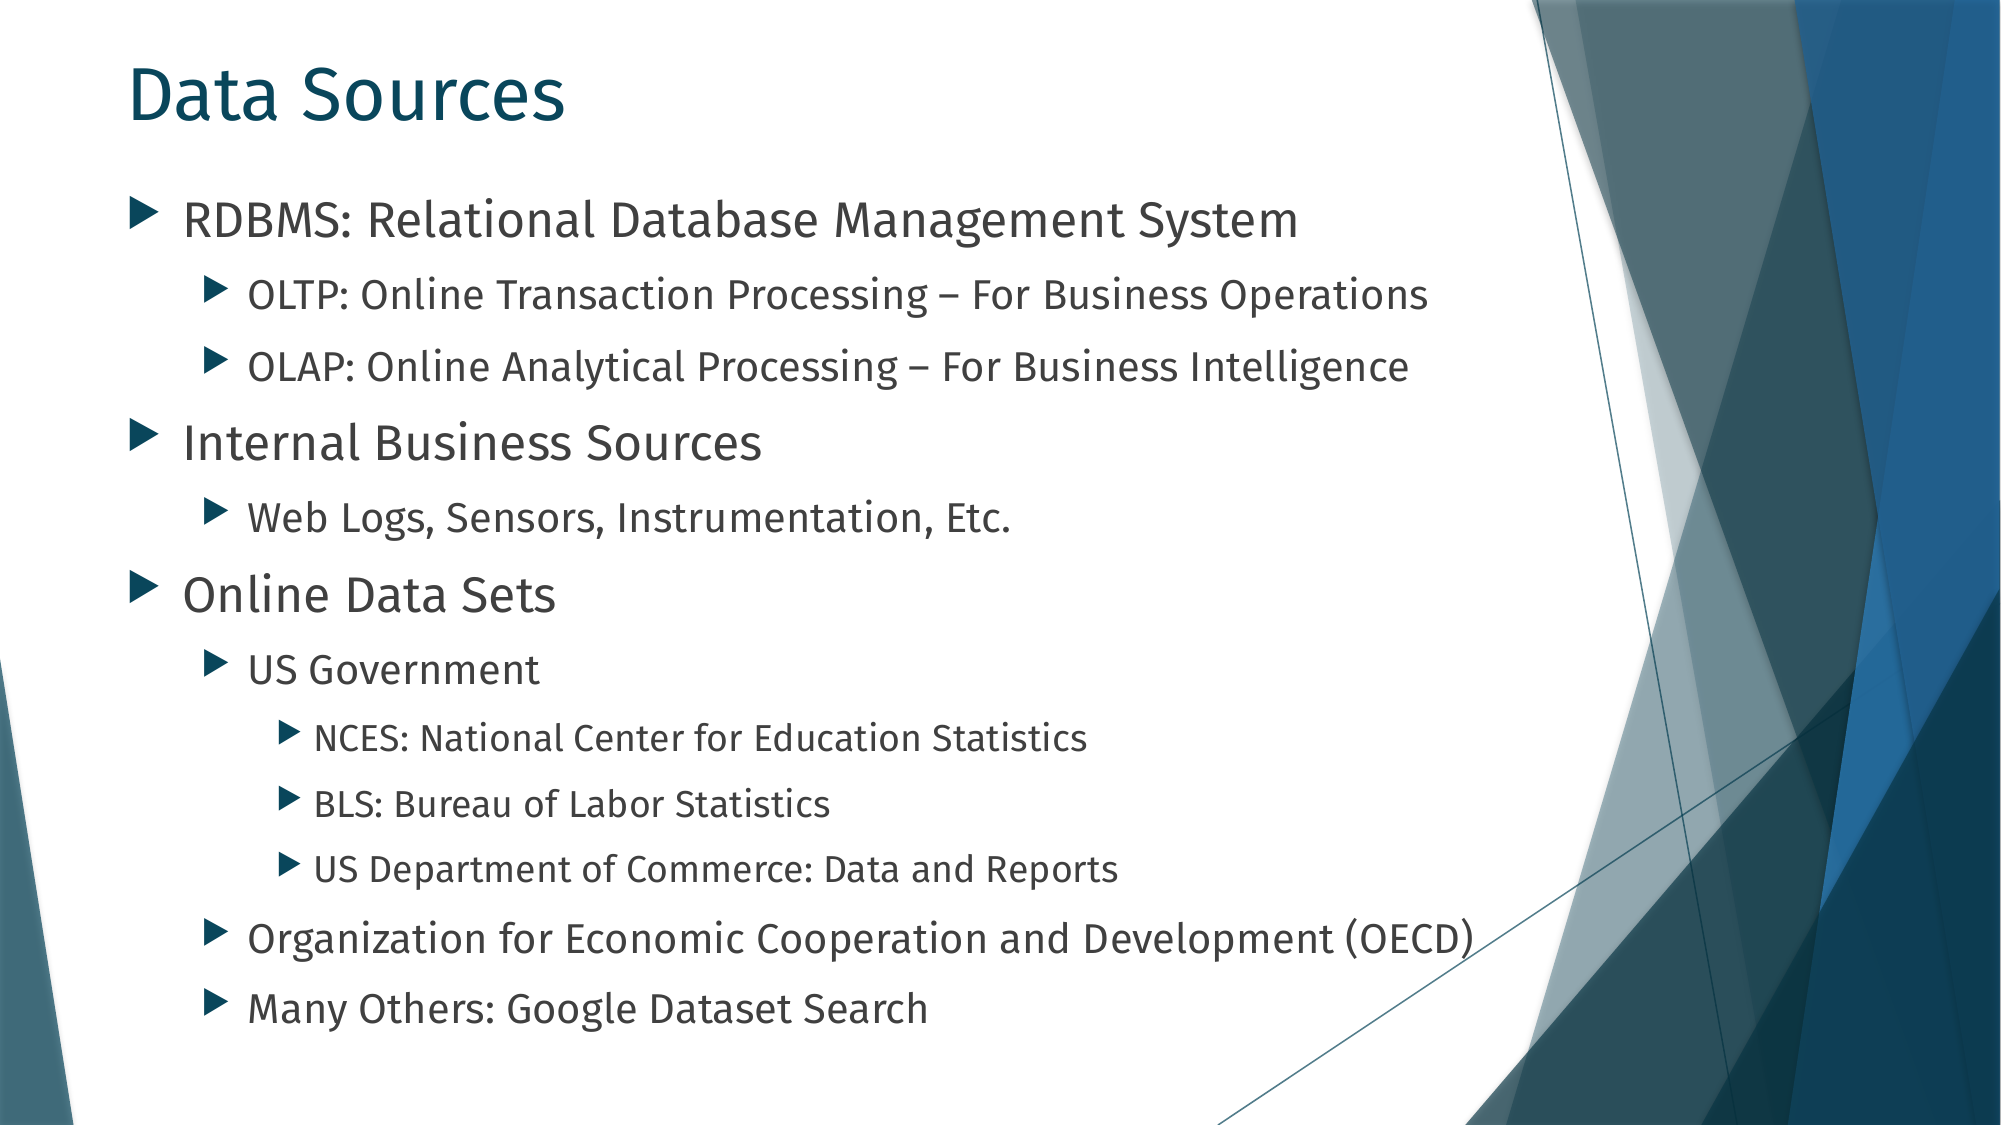

# Data Sources
RDBMS: Relational Database Management System
OLTP: Online Transaction Processing – For Business Operations
OLAP: Online Analytical Processing – For Business Intelligence
Internal Business Sources
Web Logs, Sensors, Instrumentation, Etc.
Online Data Sets
US Government
NCES: National Center for Education Statistics
BLS: Bureau of Labor Statistics
US Department of Commerce: Data and Reports
Organization for Economic Cooperation and Development (OECD)
Many Others: Google Dataset Search